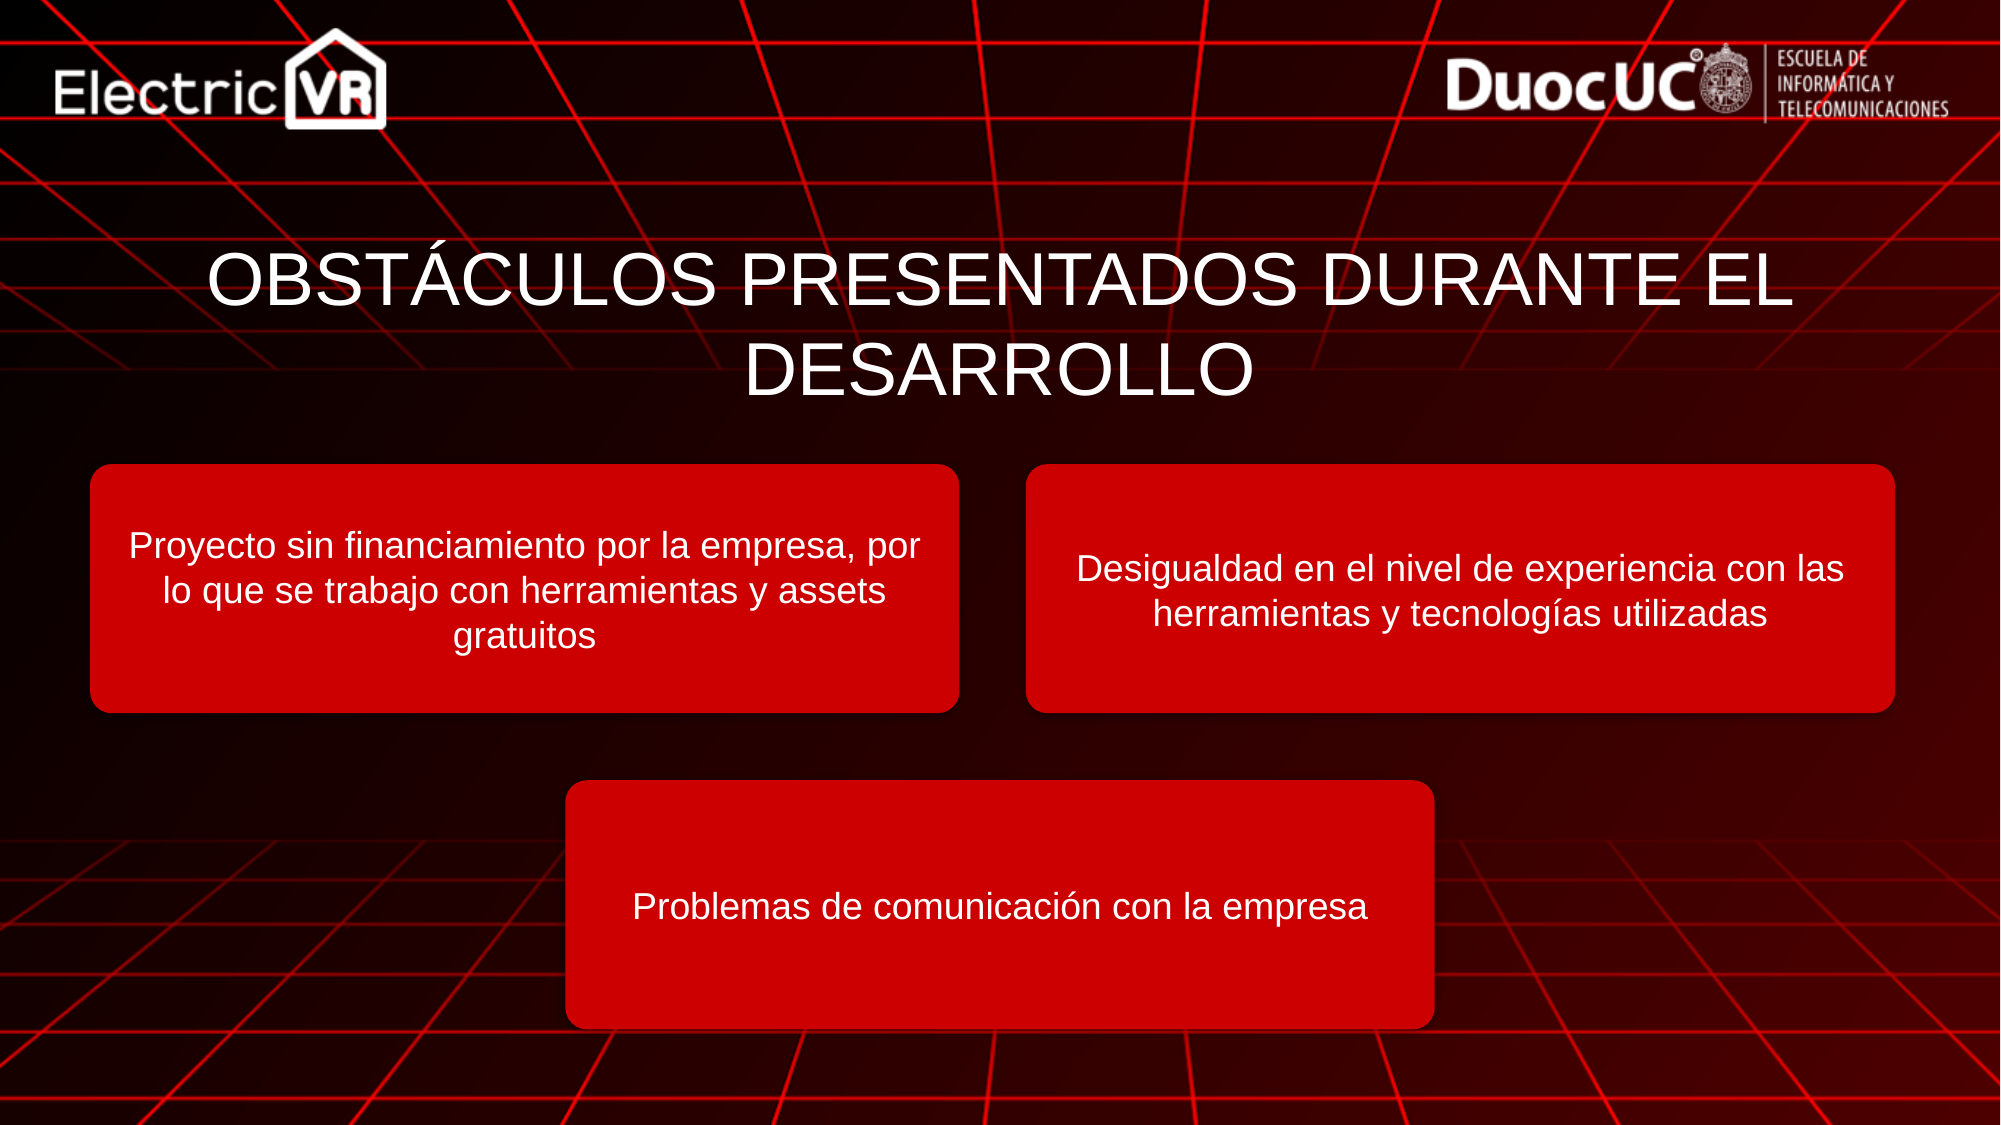

OBSTÁCULOS PRESENTADOS DURANTE EL DESARROLLO
Proyecto sin financiamiento por la empresa, por lo que se trabajo con herramientas y assets gratuitos
Desigualdad en el nivel de experiencia con las herramientas y tecnologías utilizadas
Problemas de comunicación con la empresa